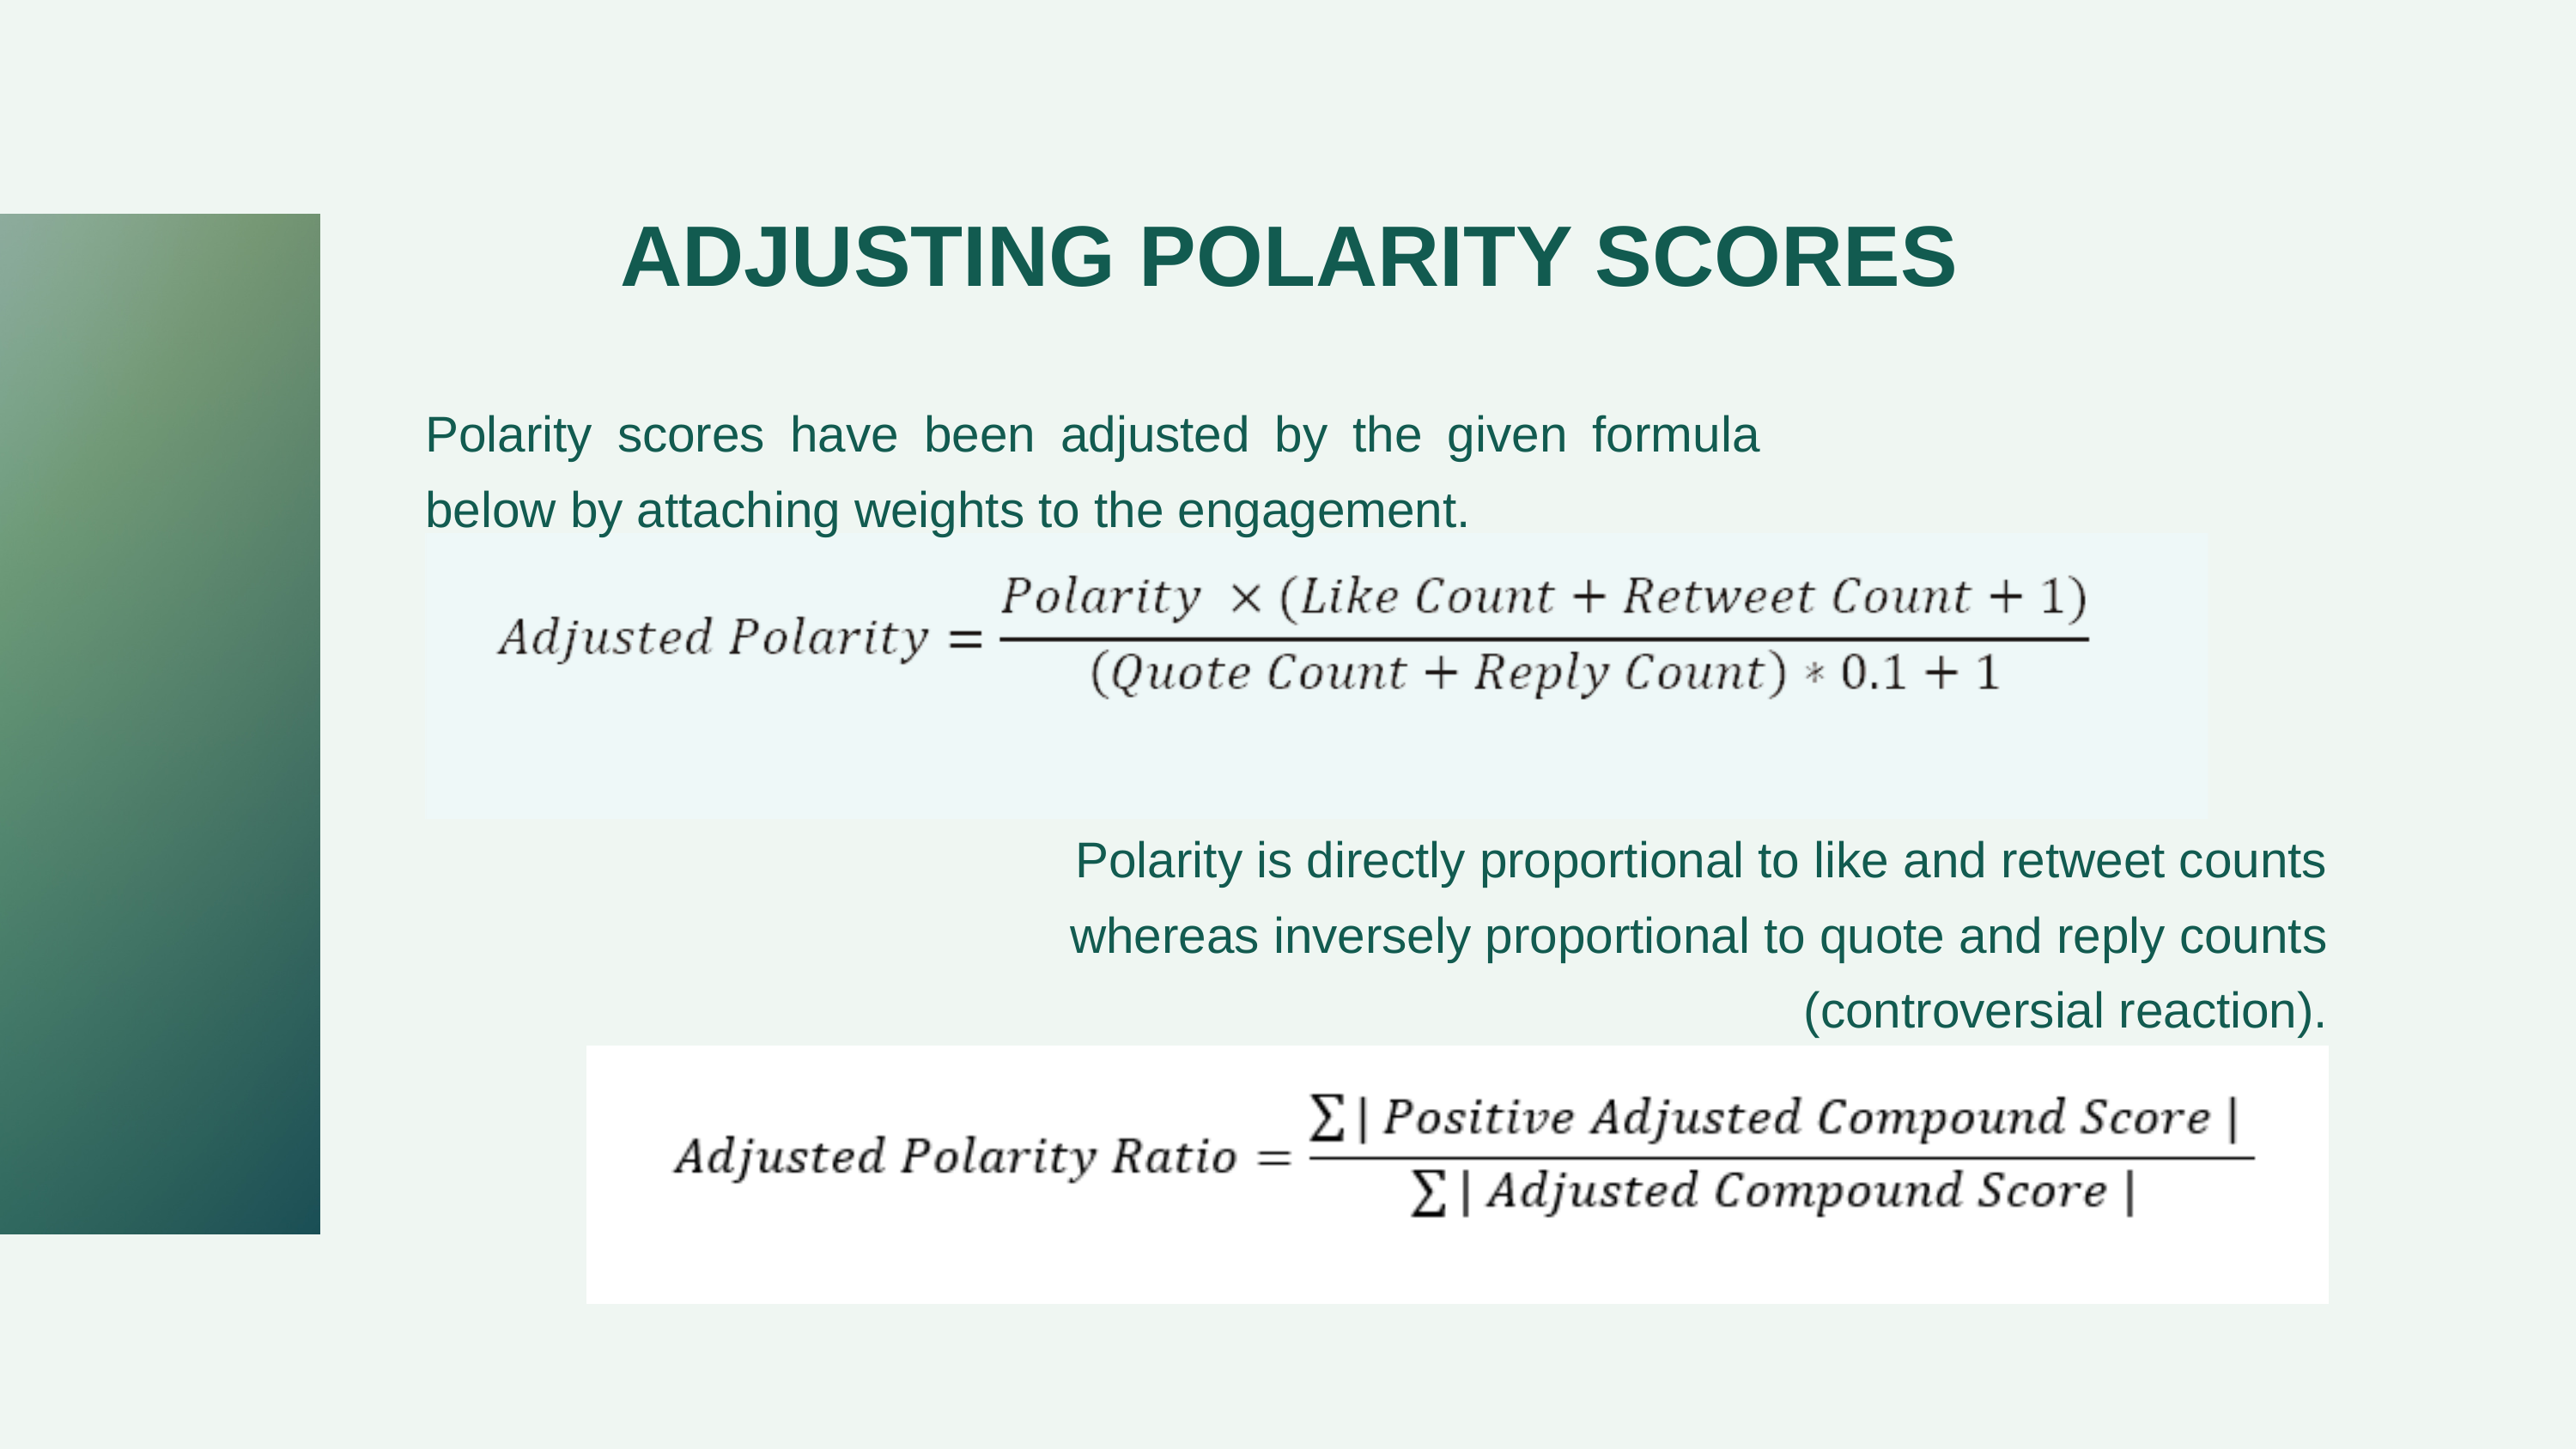

ADJUSTING POLARITY SCORES

Polarity scores have been adjusted by the given formula below by attaching weights to the engagement.

Polarity is directly proportional to like and retweet counts whereas inversely proportional to quote and reply counts (controversial reaction).